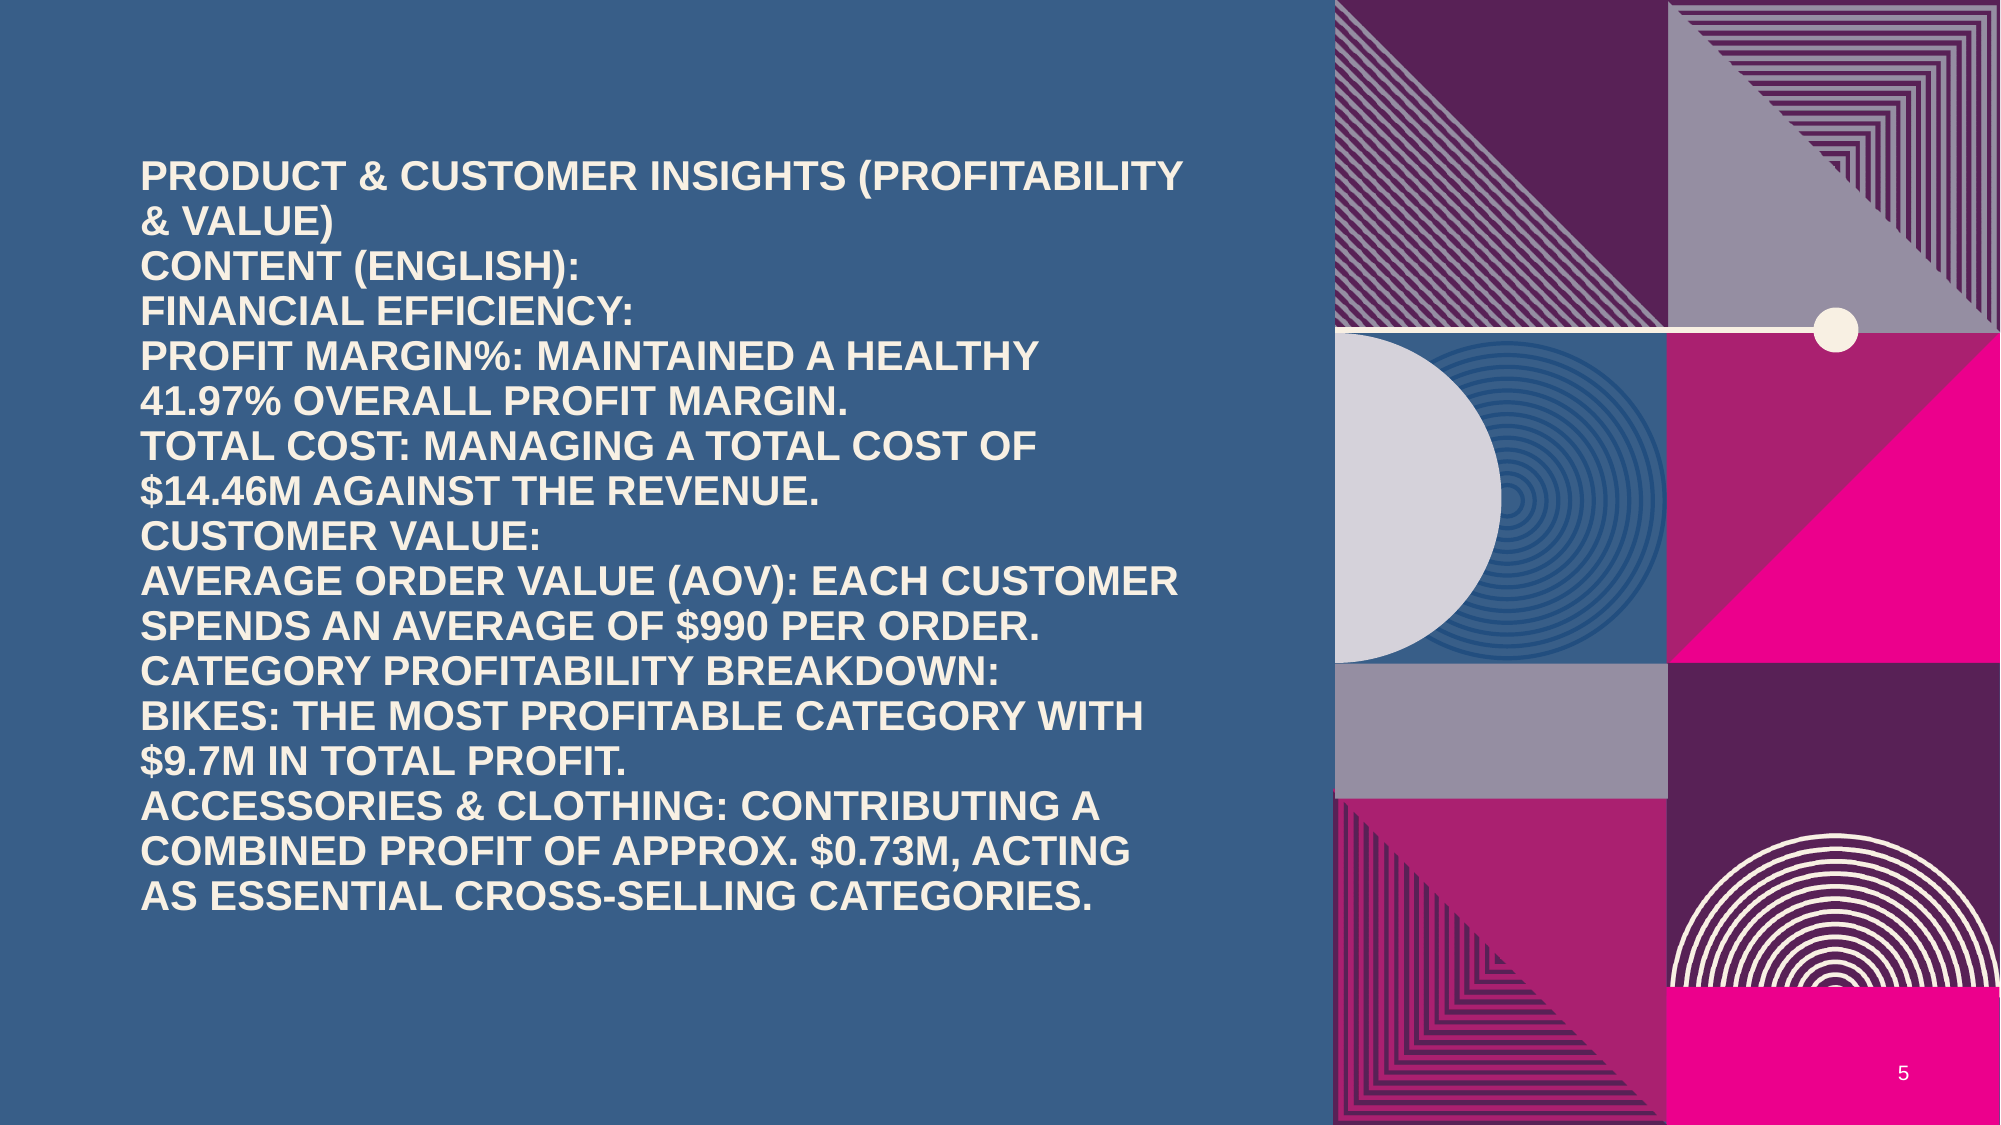

# Product & Customer Insights (Profitability & Value) Content (English): Financial Efficiency: Profit Margin%: Maintained a healthy 41.97% overall profit margin. Total Cost: Managing a total cost of $14.46M against the revenue. Customer Value: Average Order Value (AOV): Each customer spends an average of $990 per order. Category Profitability Breakdown: Bikes: The most profitable category with $9.7M in total profit. Accessories & Clothing: Contributing a combined profit of approx. $0.73M, acting as essential cross-selling categories.
5